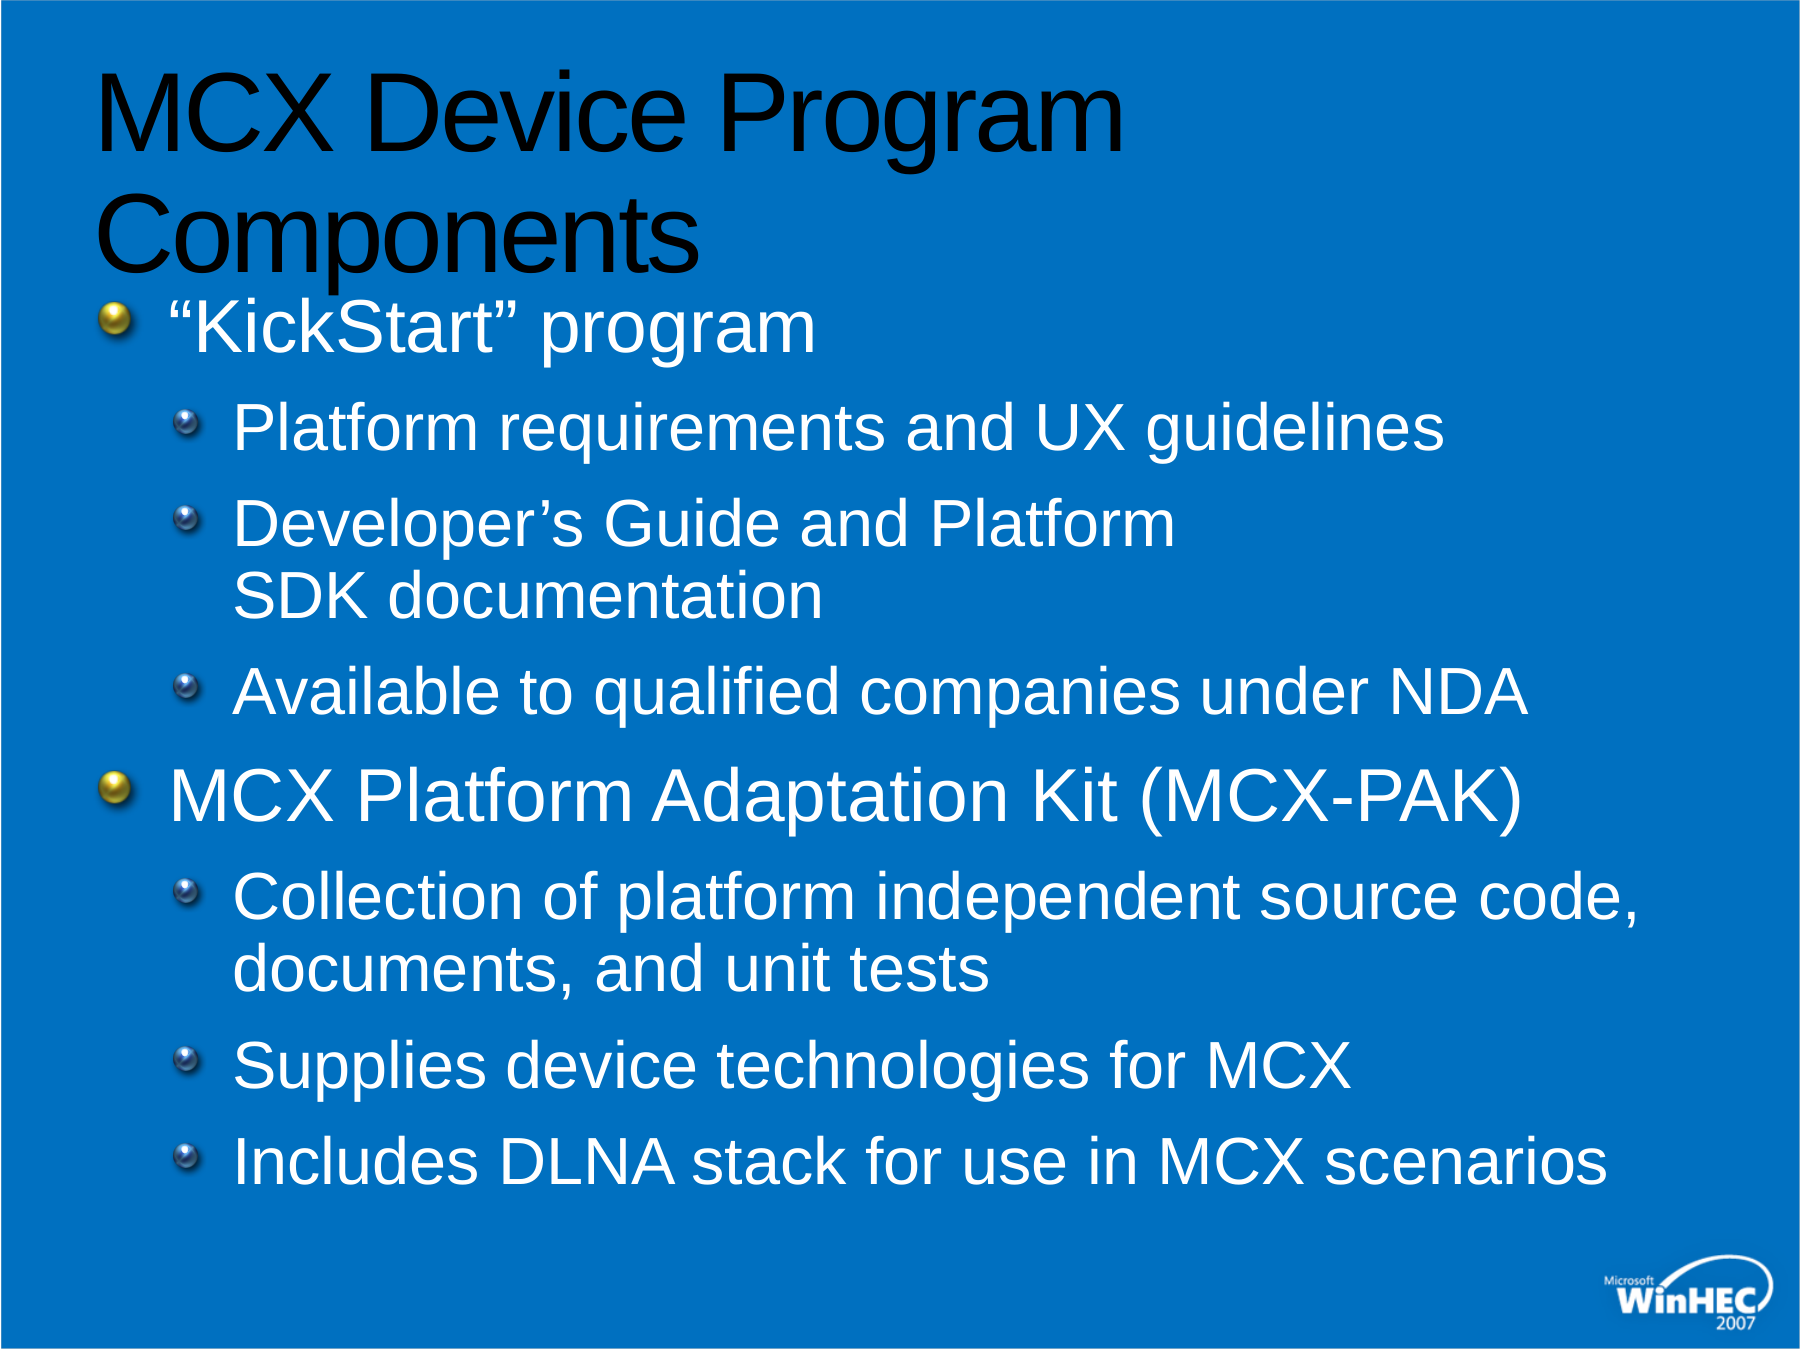

# MCX Device Program Components
“KickStart” program
Platform requirements and UX guidelines
Developer’s Guide and Platform SDK documentation
Available to qualified companies under NDA
MCX Platform Adaptation Kit (MCX-PAK)
Collection of platform independent source code, documents, and unit tests
Supplies device technologies for MCX
Includes DLNA stack for use in MCX scenarios